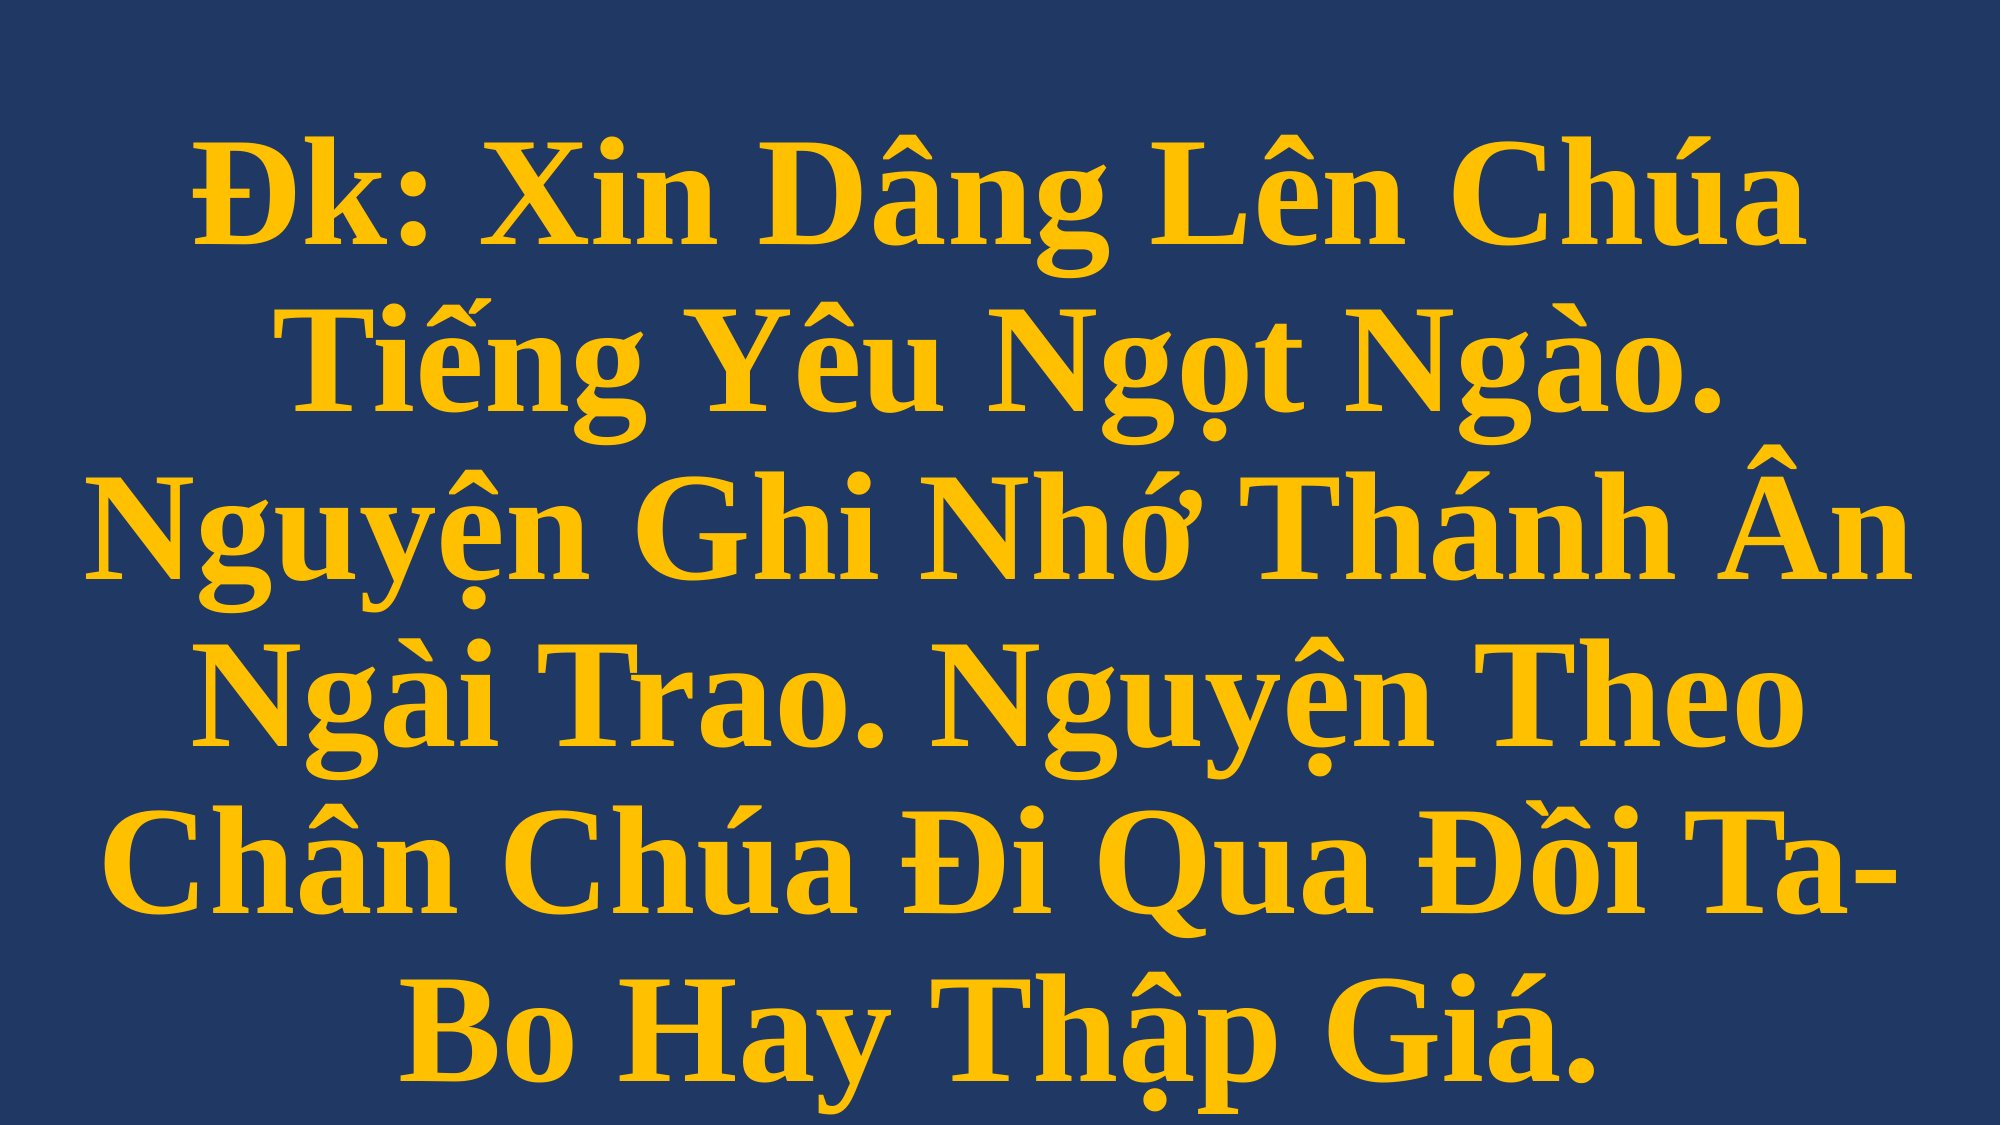

# Đk: Xin Dâng Lên Chúa Tiếng Yêu Ngọt Ngào. Nguyện Ghi Nhớ Thánh Ân Ngài Trao. Nguyện Theo Chân Chúa Đi Qua Đồi Ta-Bo Hay Thập Giá.